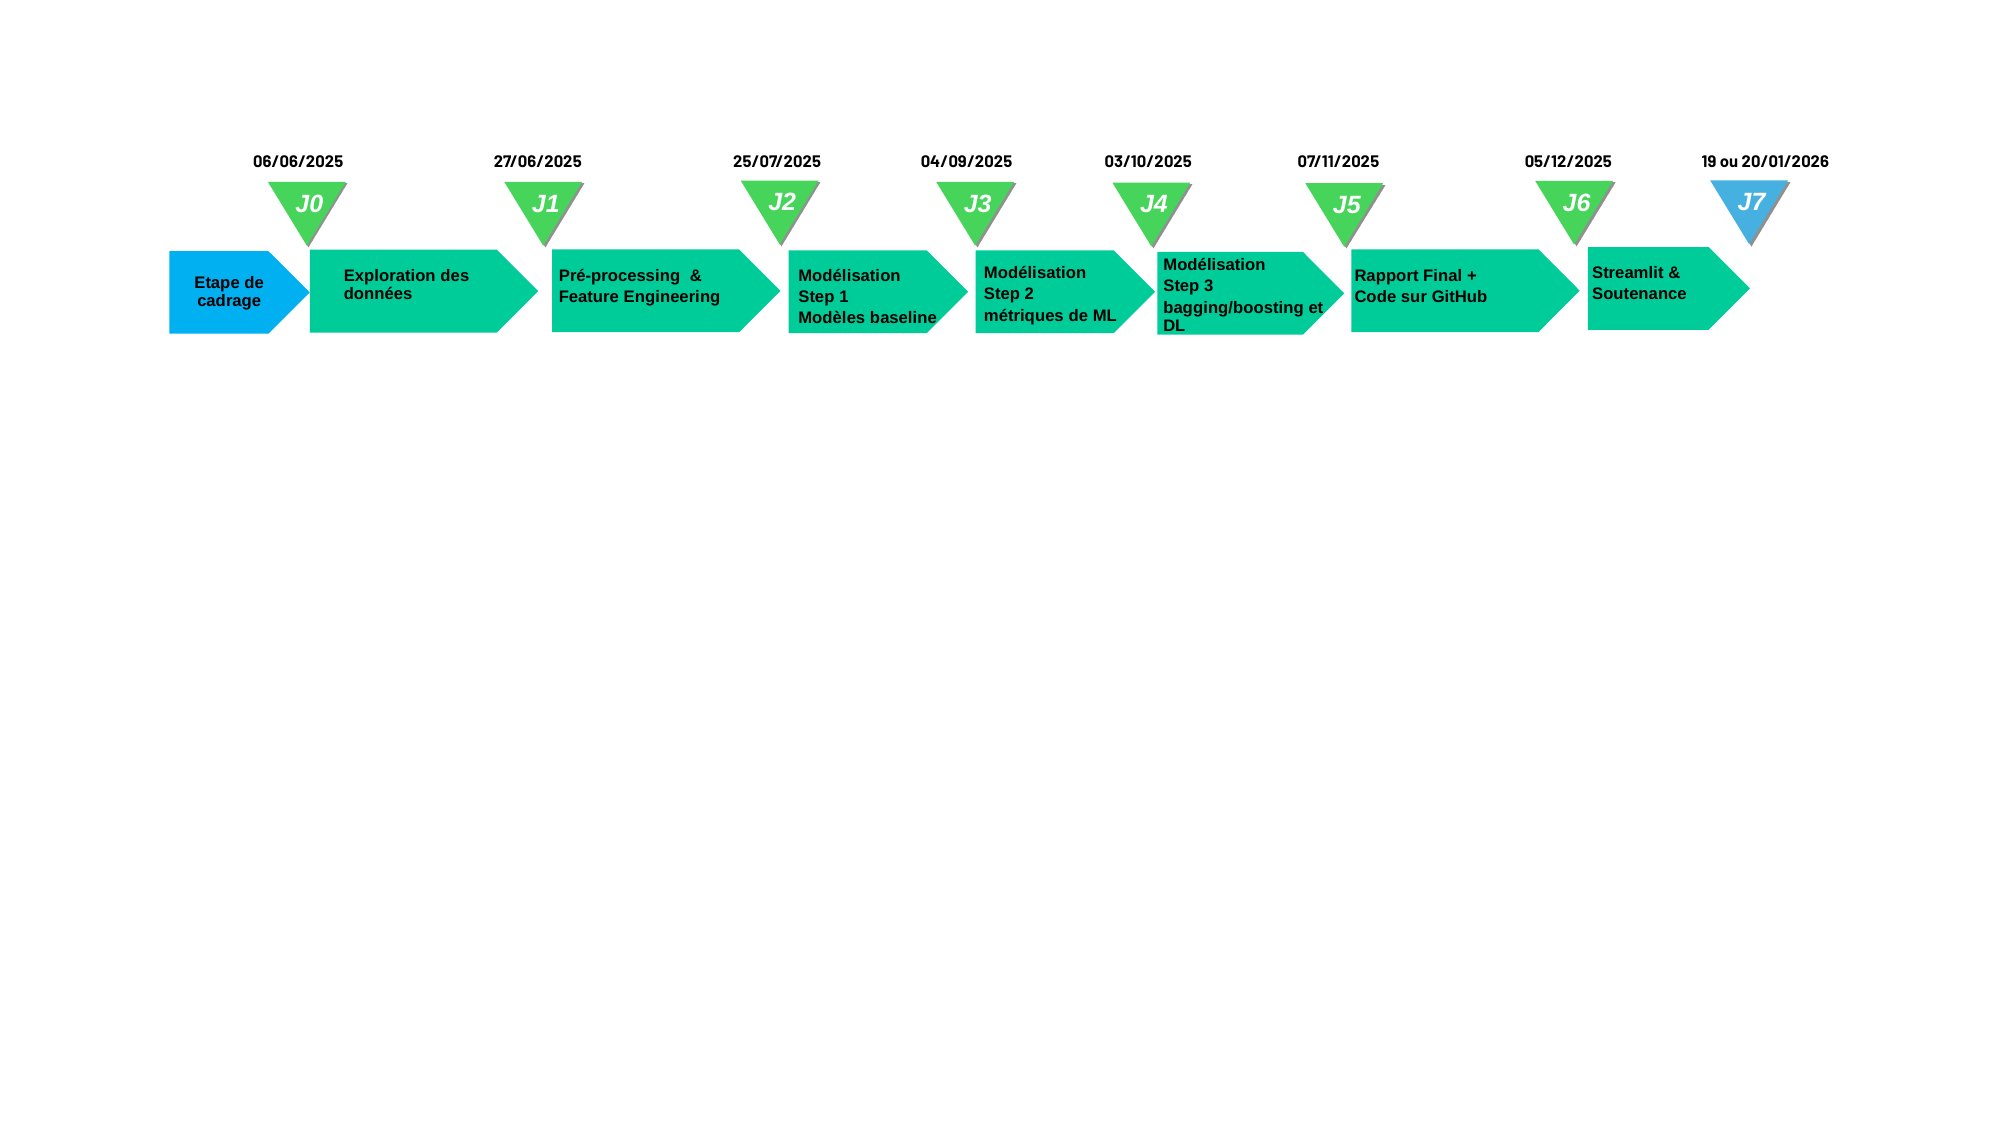

06/06/2025
27/06/2025
25/07/2025
04/09/2025
03/10/2025
07/11/2025
05/12/2025
19 ou 20/01/2026

J7

J2

J6

J0

J1

J3

J4

J5

Modélisation
Step 3
bagging/boosting et DL

Etape de cadrage

Modélisation
Step 2
métriques de ML
Streamlit &
Soutenance
Rapport Final +
Code sur GitHub
Modélisation
Step 1
Modèles baseline
Exploration des données
Pré-processing  &
Feature Engineering